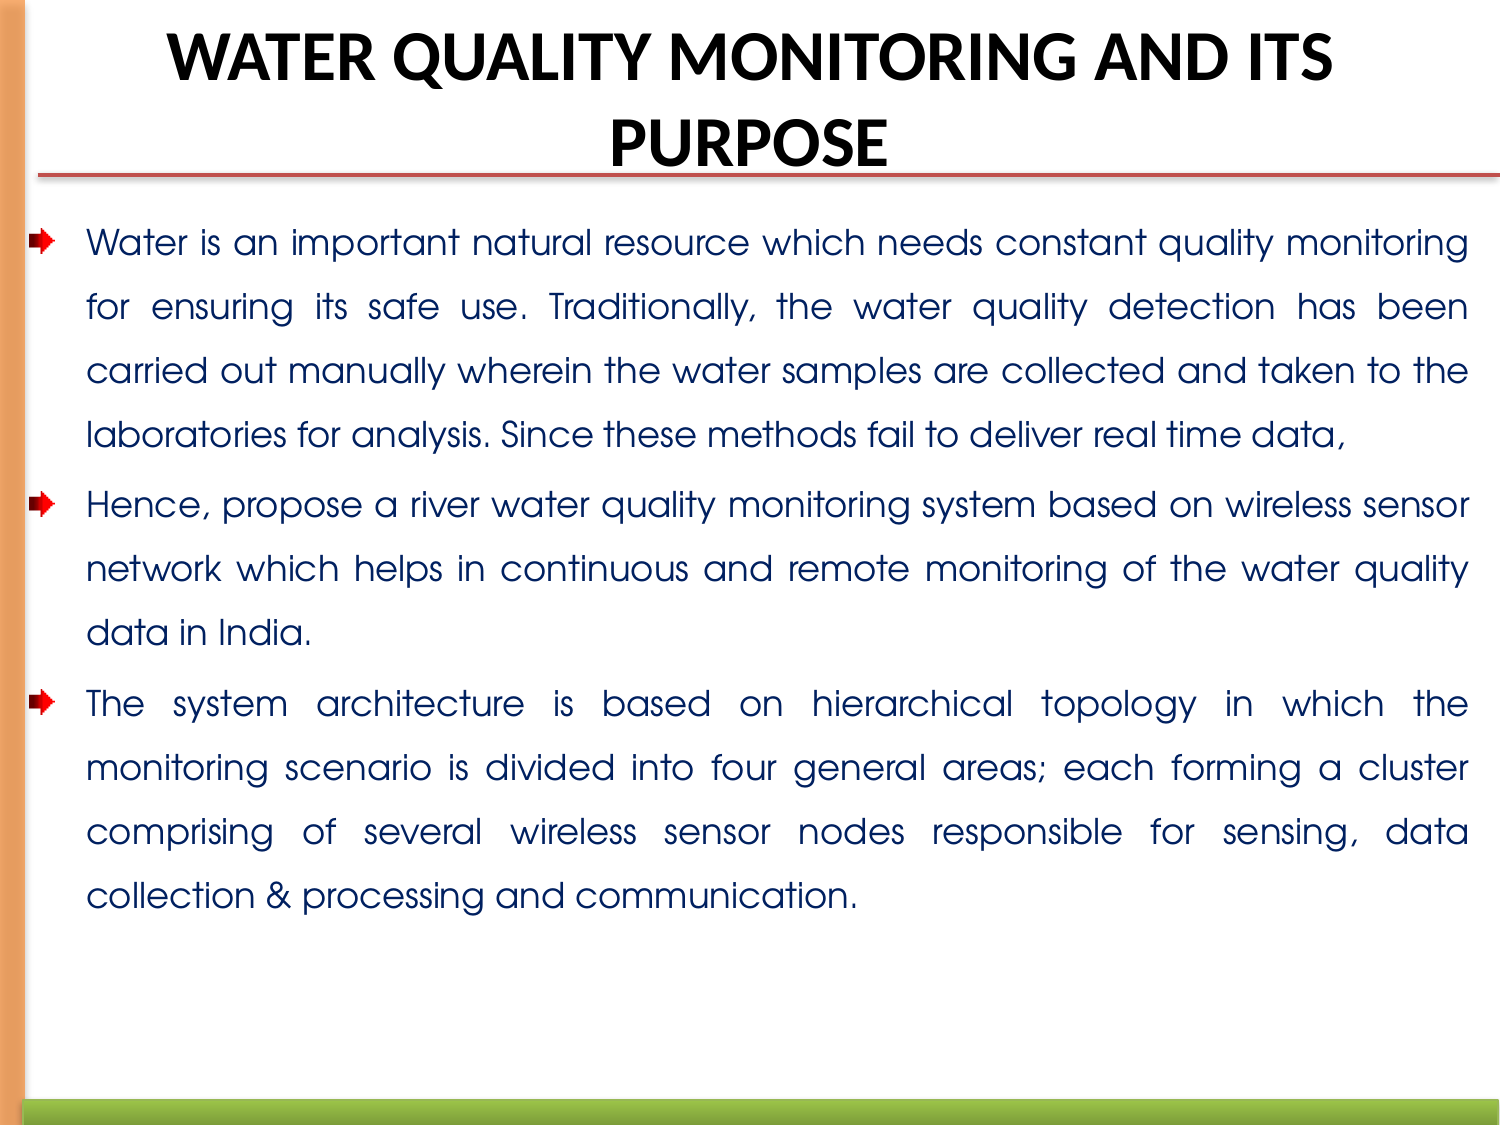

# WATER QUALITY MONITORING AND ITS PURPOSE
Water is an important natural resource which needs constant quality monitoring for ensuring its safe use. Traditionally, the water quality detection has been carried out manually wherein the water samples are collected and taken to the laboratories for analysis. Since these methods fail to deliver real time data,
Hence, propose a river water quality monitoring system based on wireless sensor network which helps in continuous and remote monitoring of the water quality data in India.
The system architecture is based on hierarchical topology in which the monitoring scenario is divided into four general areas; each forming a cluster comprising of several wireless sensor nodes responsible for sensing, data collection & processing and communication.